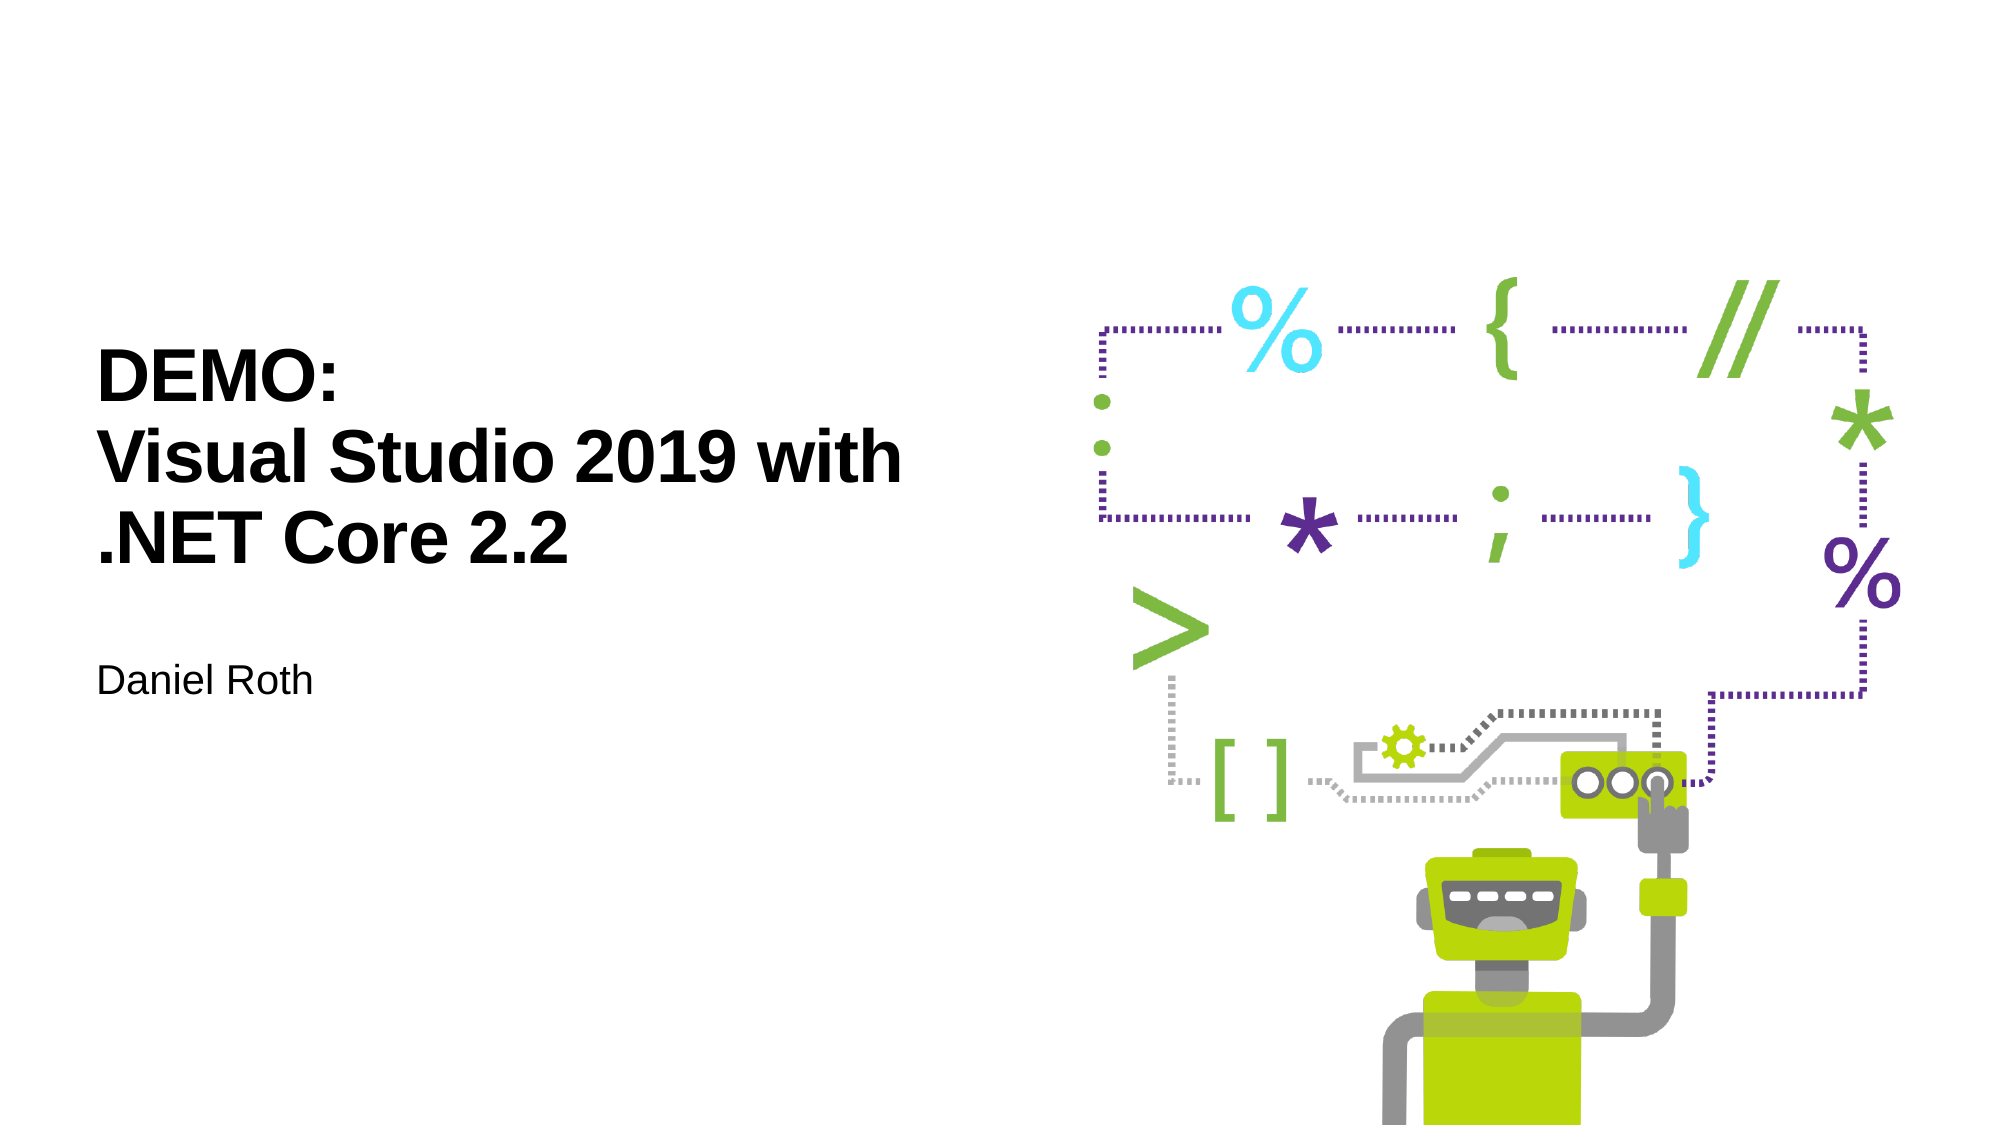

# DEMO: Visual Studio 2019 with .NET Core 2.2
Daniel Roth